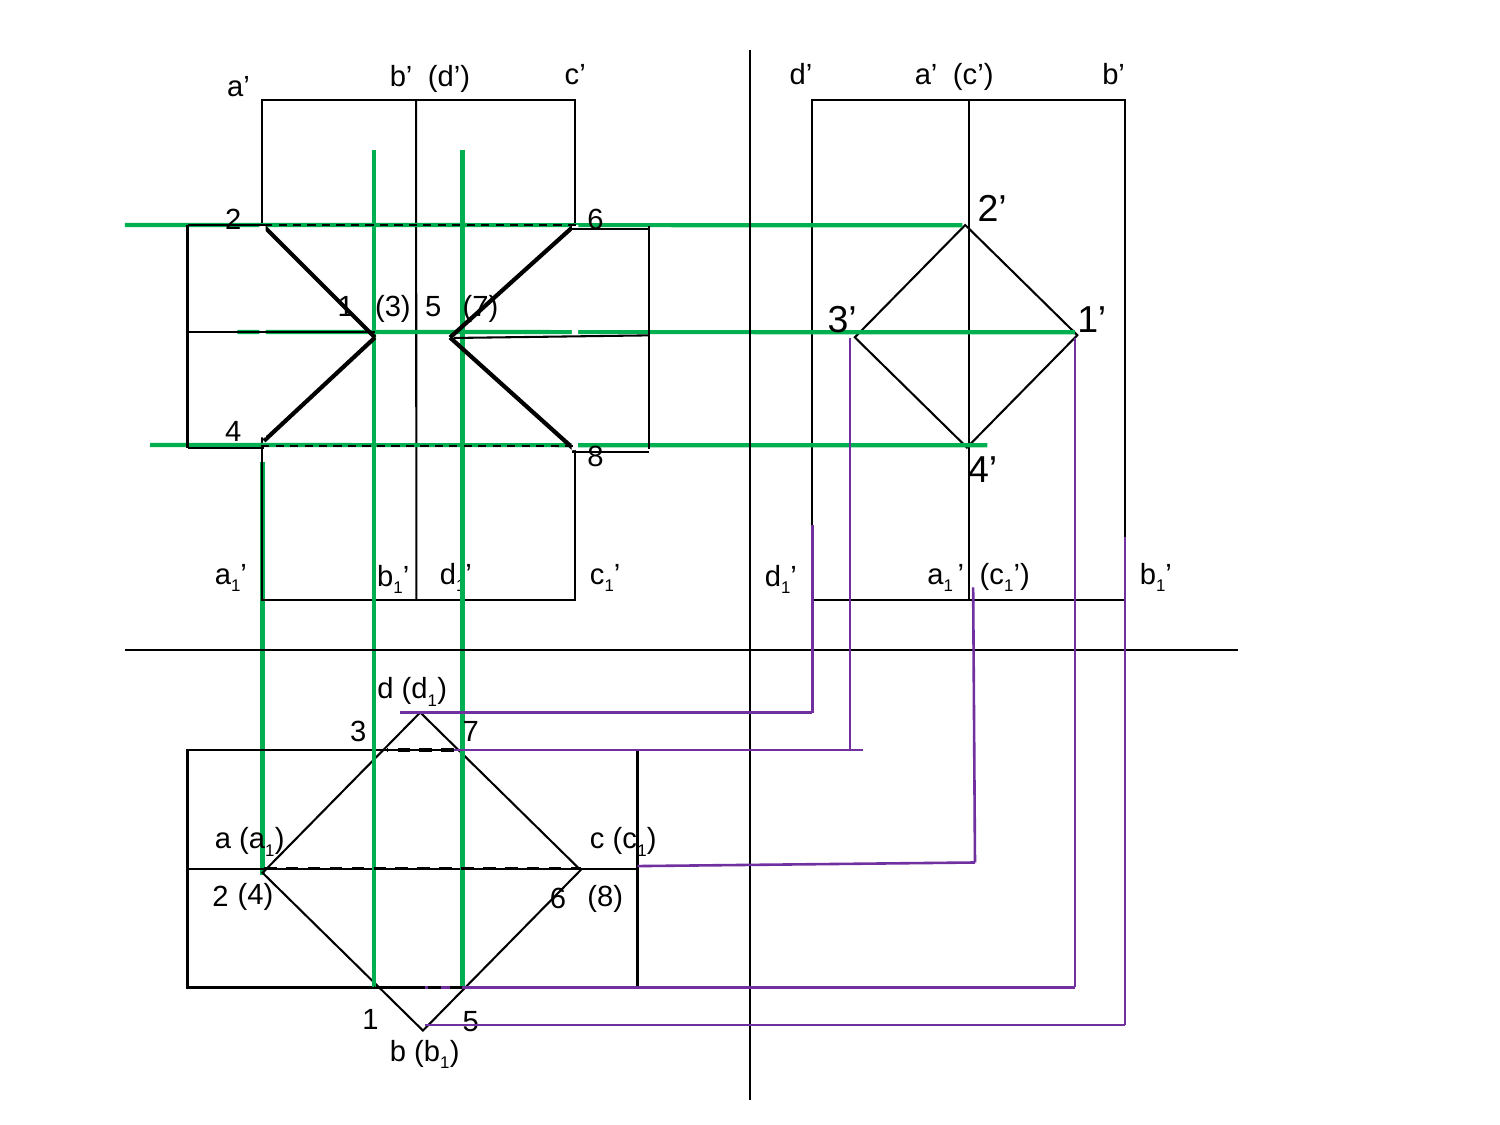

c’
d’
a’  (c’)
b’
b’  (d’)
a’

2’
3’
1’
4’
2
6

1
(3)
5
(7)
4
8
a1’
d1’
c1’
a1 ’  (c1’)
b1’
d1’
b1’
d (d1)
3
7

a (a1)
c (c1)
(4)
2
(8)
6
1
5
b (b1)